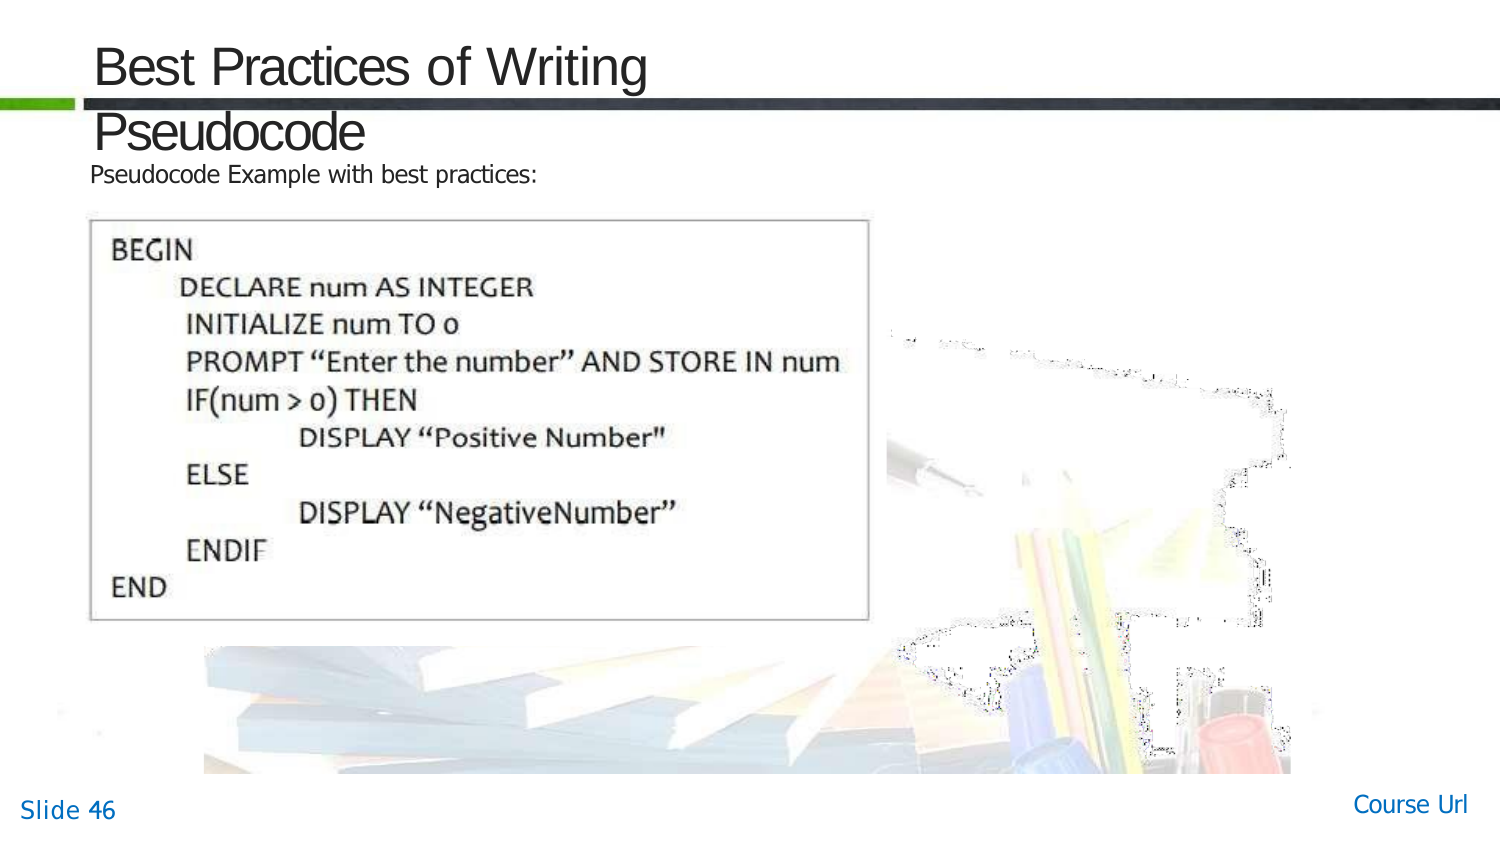

# Best Practices of Writing Pseudocode

Pseudocode Example with best practices:
Course Url
Slide 46